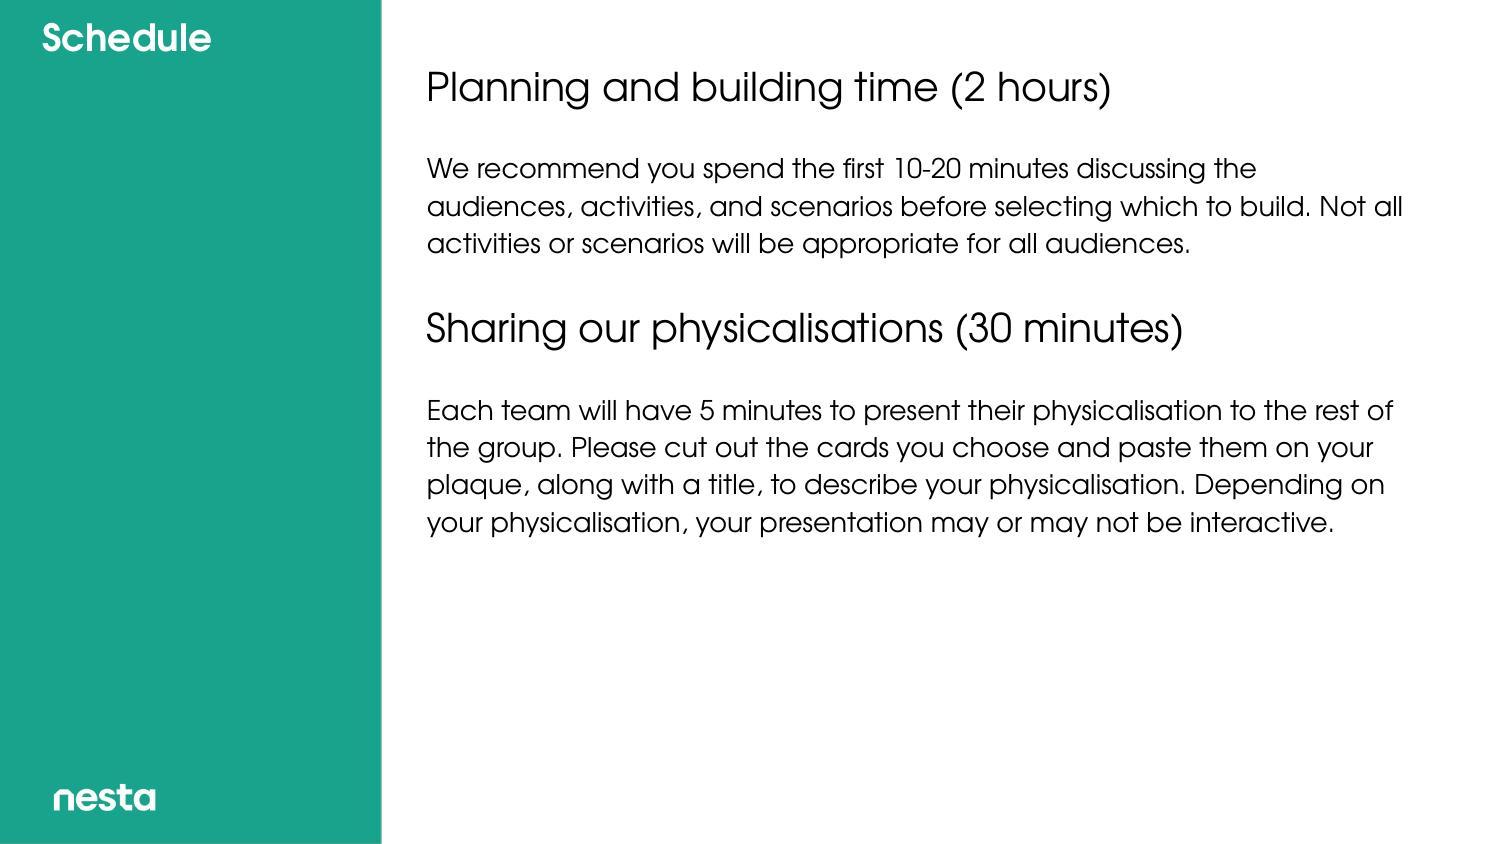

Schedule

Planning and building time (2 hours)

We recommend you spend the first 10-20 minutes discussing the audiences, activities, and scenarios before selecting which to build. Not all activities or scenarios will be appropriate for all audiences.

Sharing our physicalisations (30 minutes)

Each team will have 5 minutes to present their physicalisation to the rest of the group. Please cut out the cards you choose and paste them on your plaque, along with a title, to describe your physicalisation. Depending on your physicalisation, your presentation may or may not be interactive.